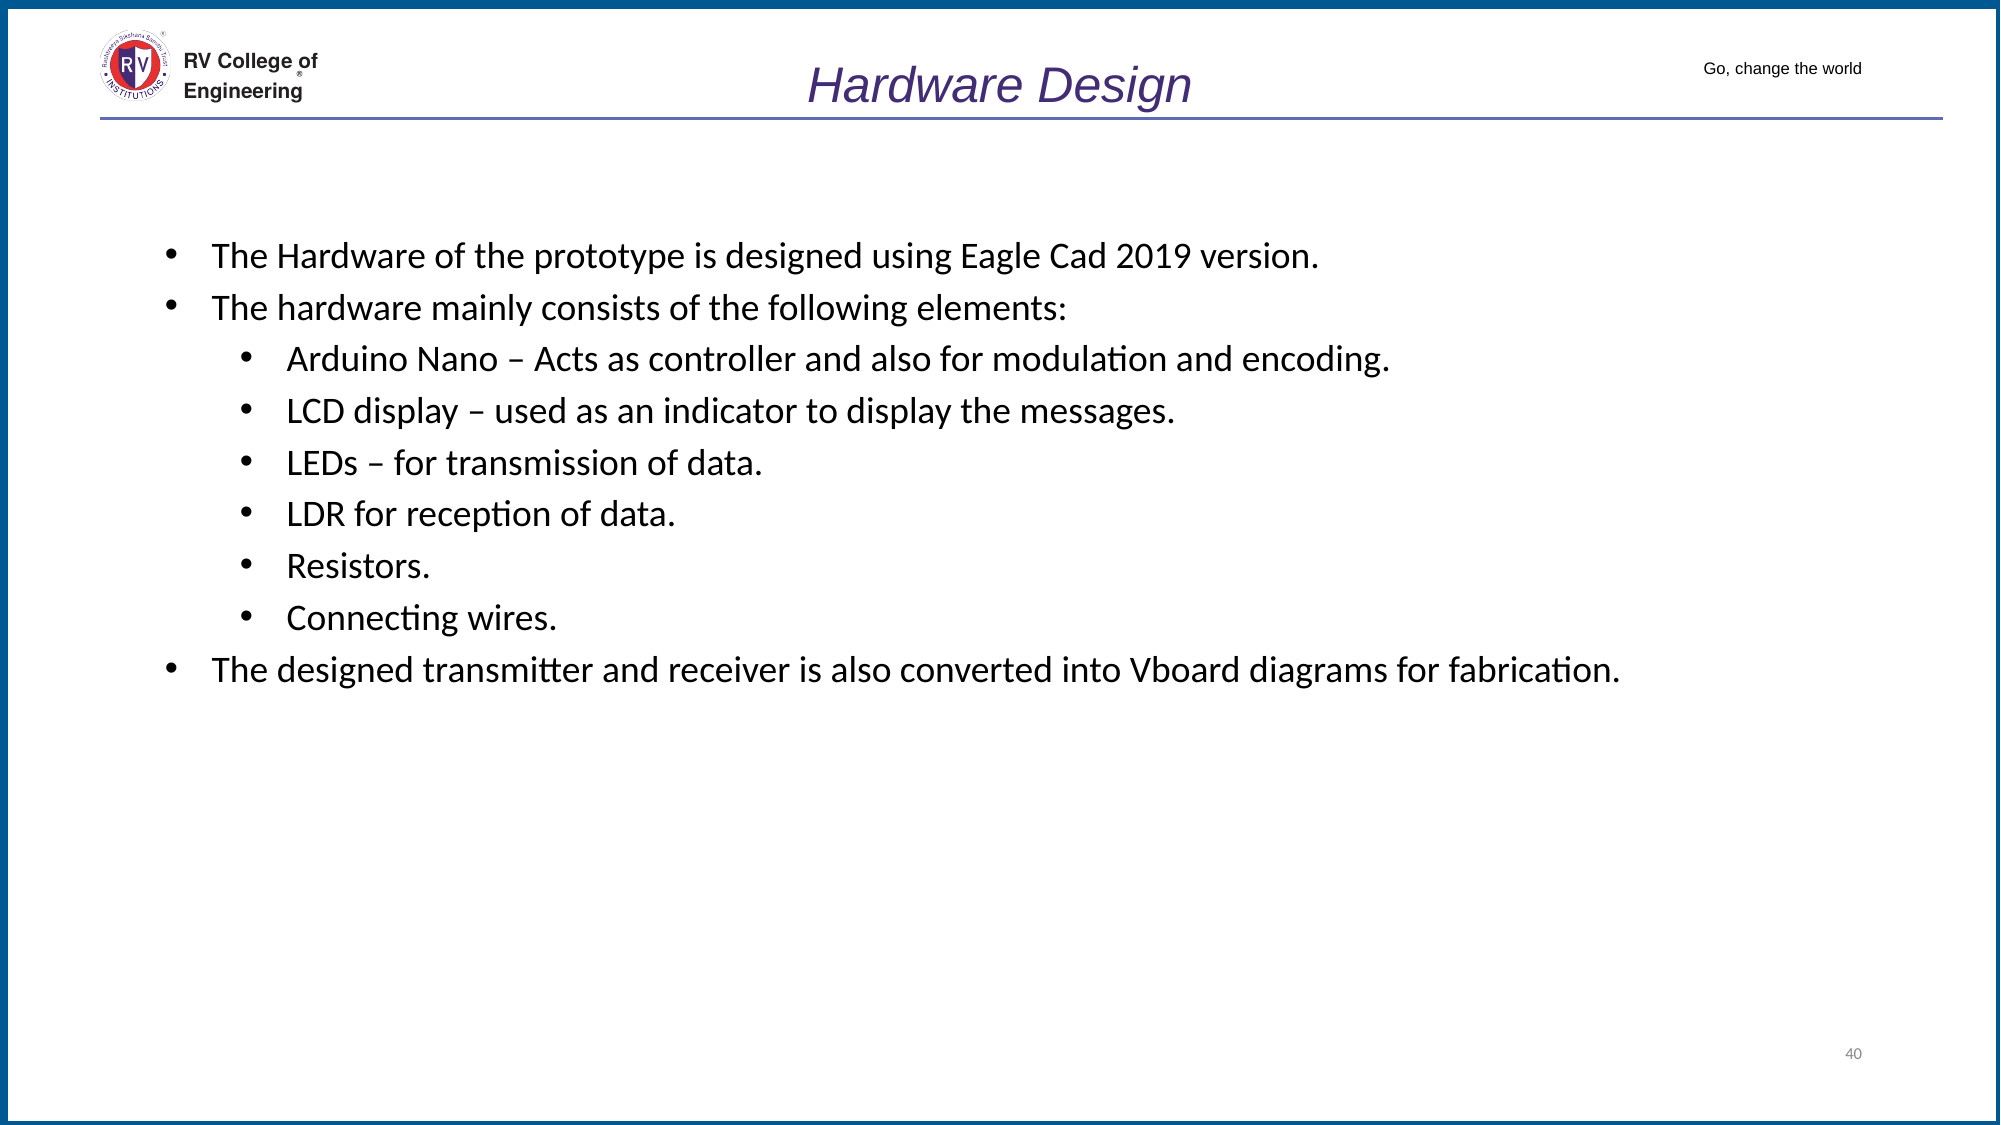

RV College of
Engineering
# Go, change the world
Hardware Design

The Hardware of the prototype is designed using Eagle Cad 2019 version.
The hardware mainly consists of the following elements:
Arduino Nano – Acts as controller and also for modulation and encoding.
LCD display – used as an indicator to display the messages.
LEDs – for transmission of data.
LDR for reception of data.
Resistors.
Connecting wires.
The designed transmitter and receiver is also converted into Vboard diagrams for fabrication.

40